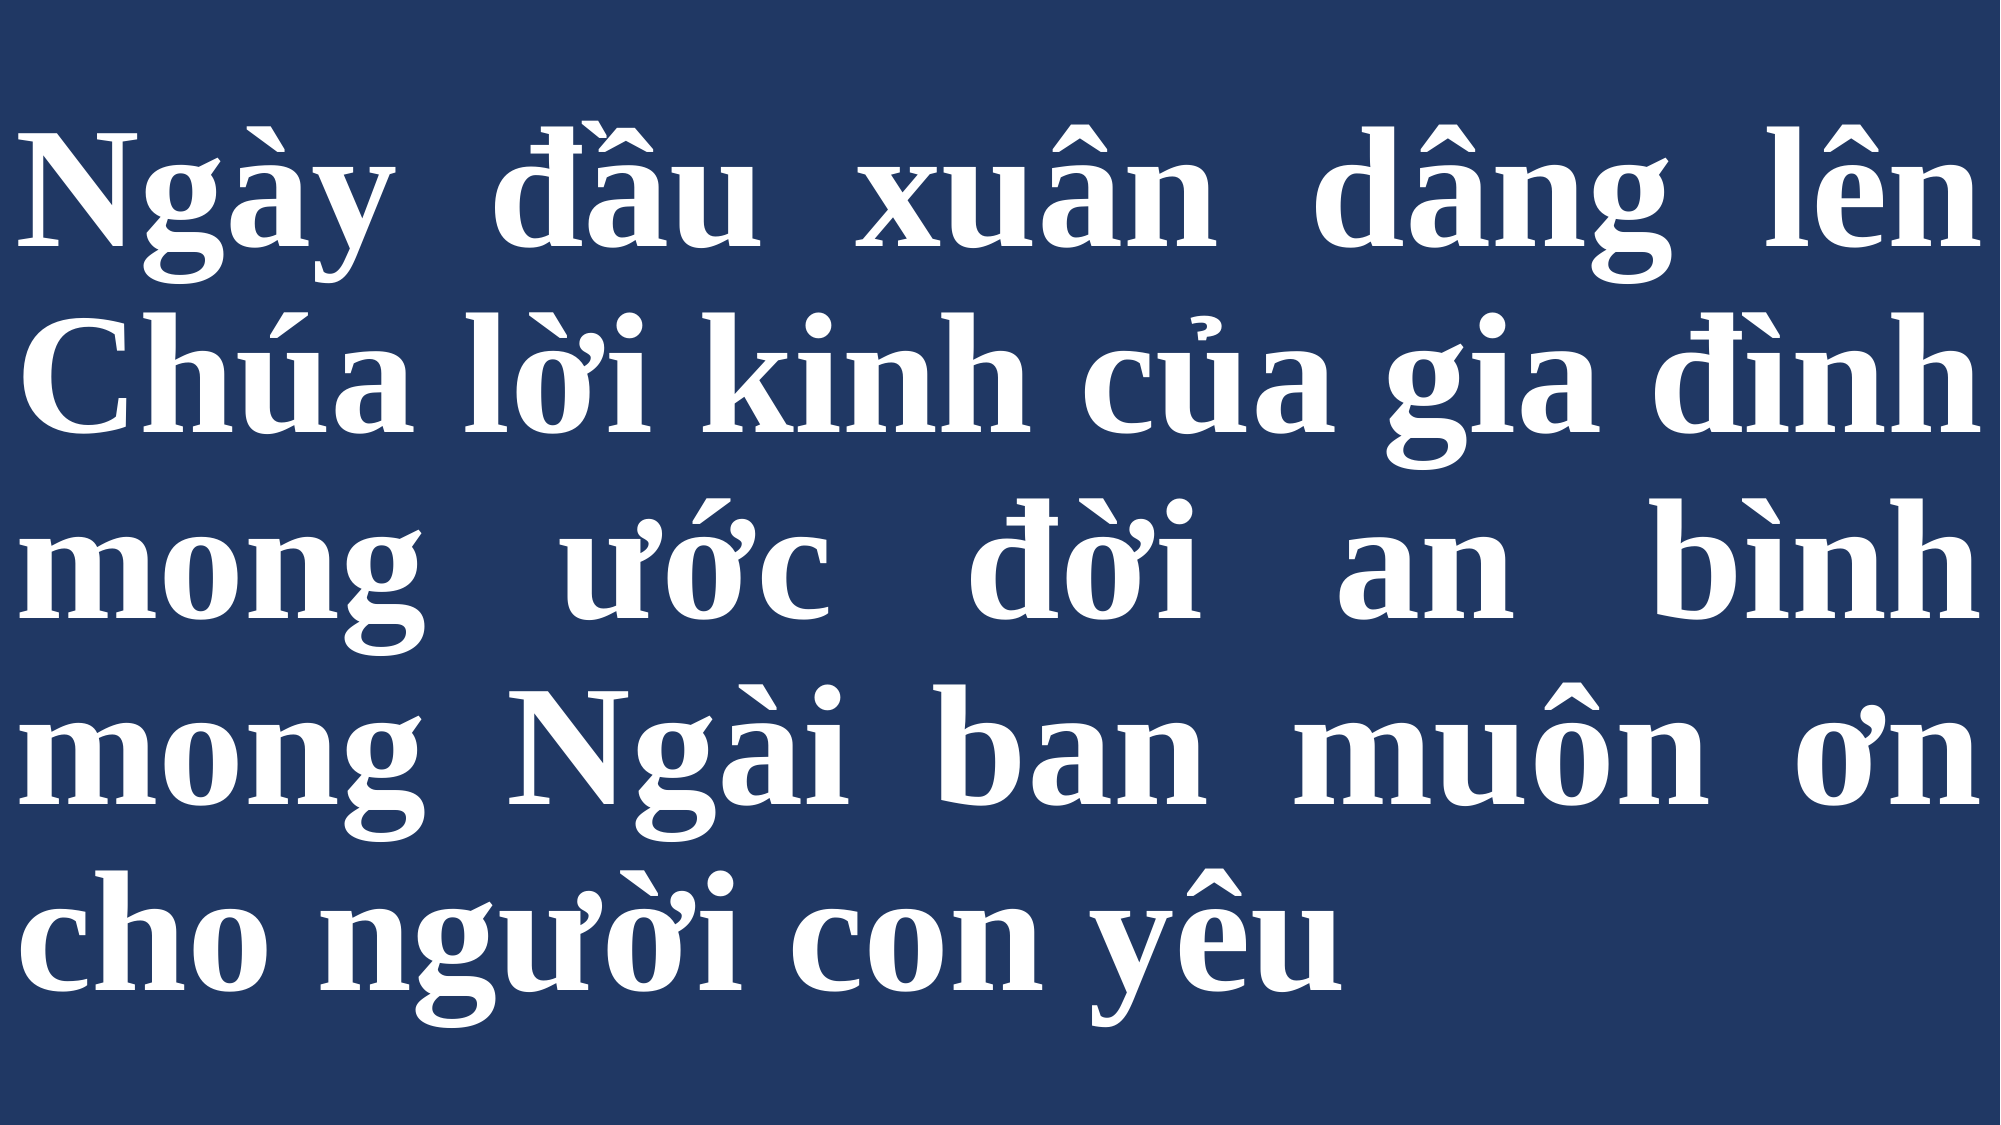

# Ngày đầu xuân dâng lên Chúa lời kinh của gia đình mong ước đời an bình mong Ngài ban muôn ơn cho người con yêu